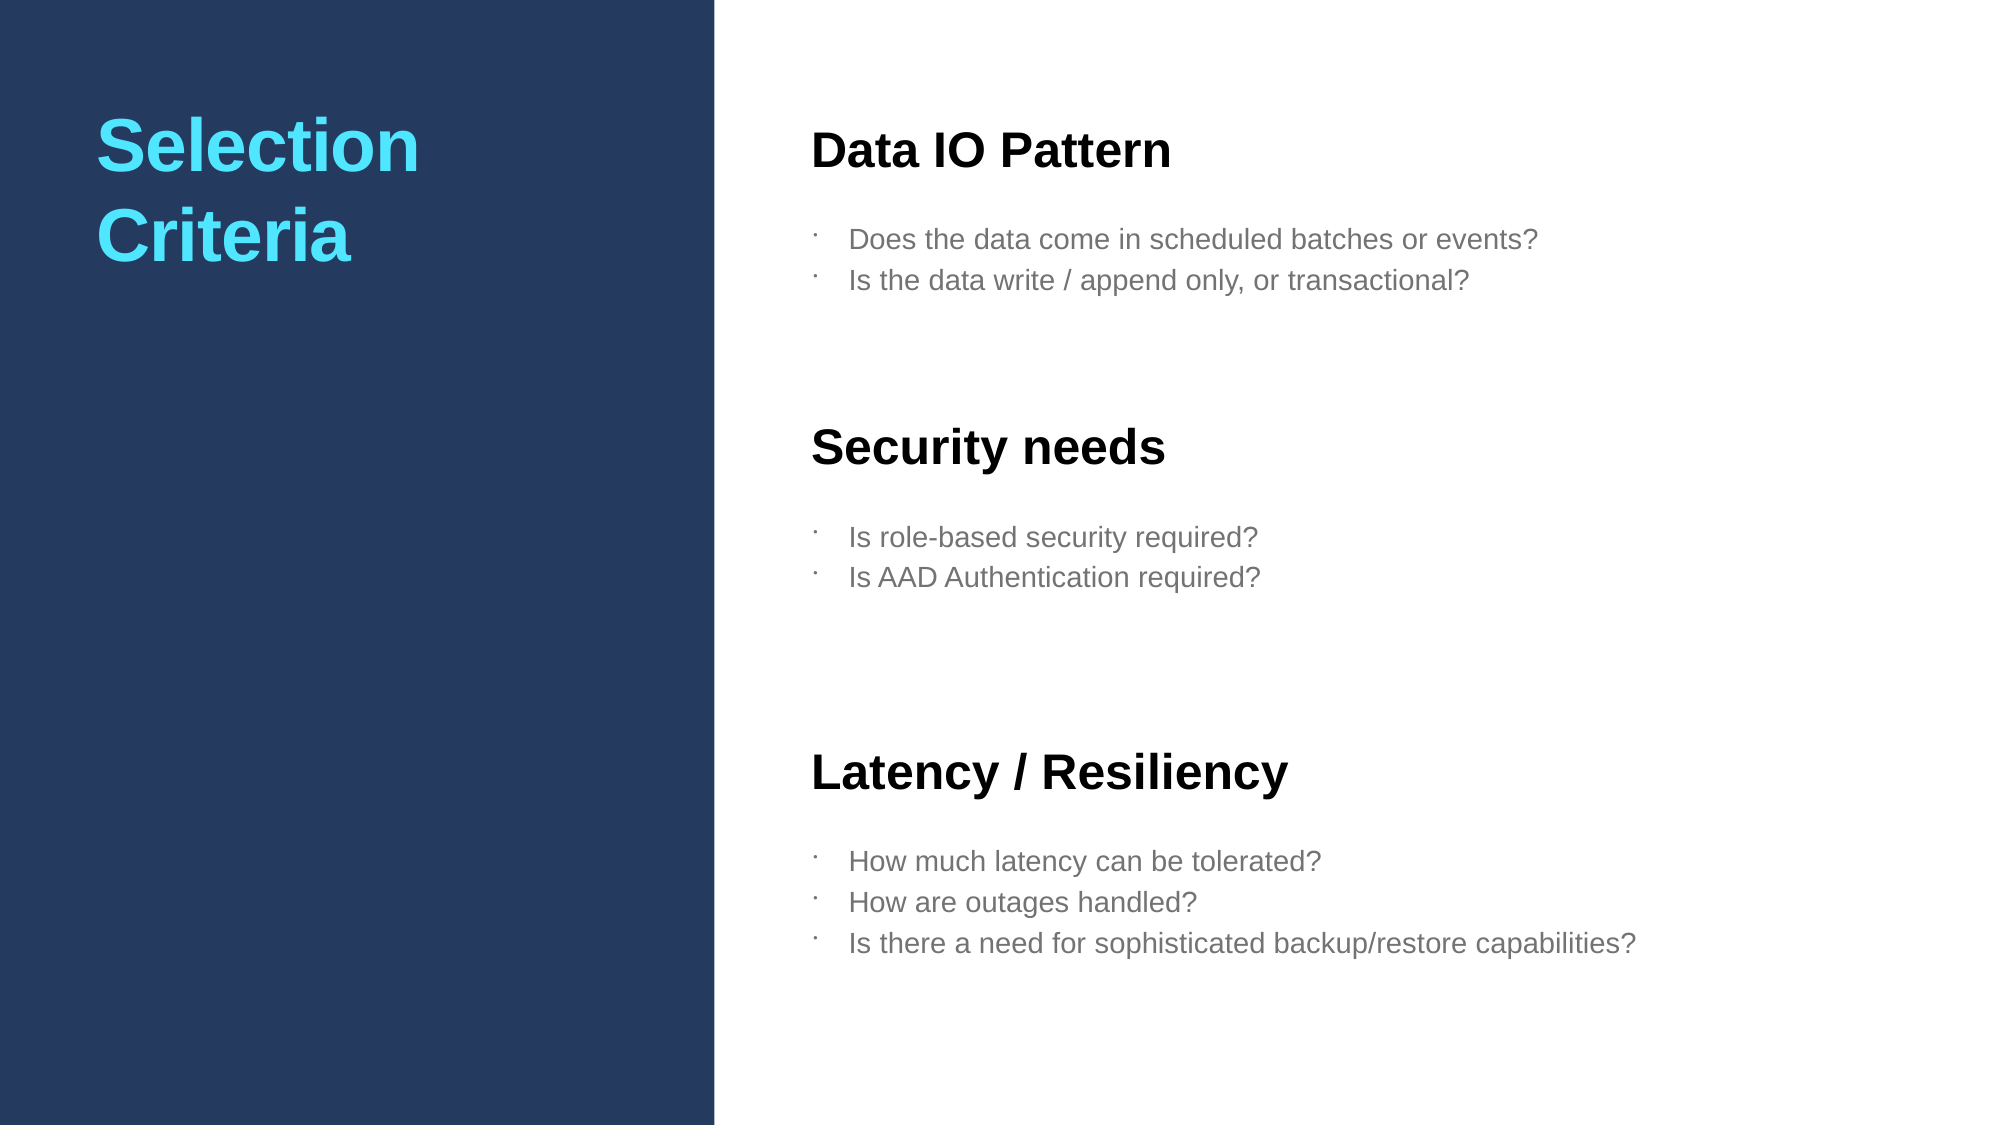

# Selection Criteria
Data IO Pattern
Does the data come in scheduled batches or events?
Is the data write / append only, or transactional?
Security needs
Is role-based security required?
Is AAD Authentication required?
Latency / Resiliency
How much latency can be tolerated?
How are outages handled?
Is there a need for sophisticated backup/restore capabilities?